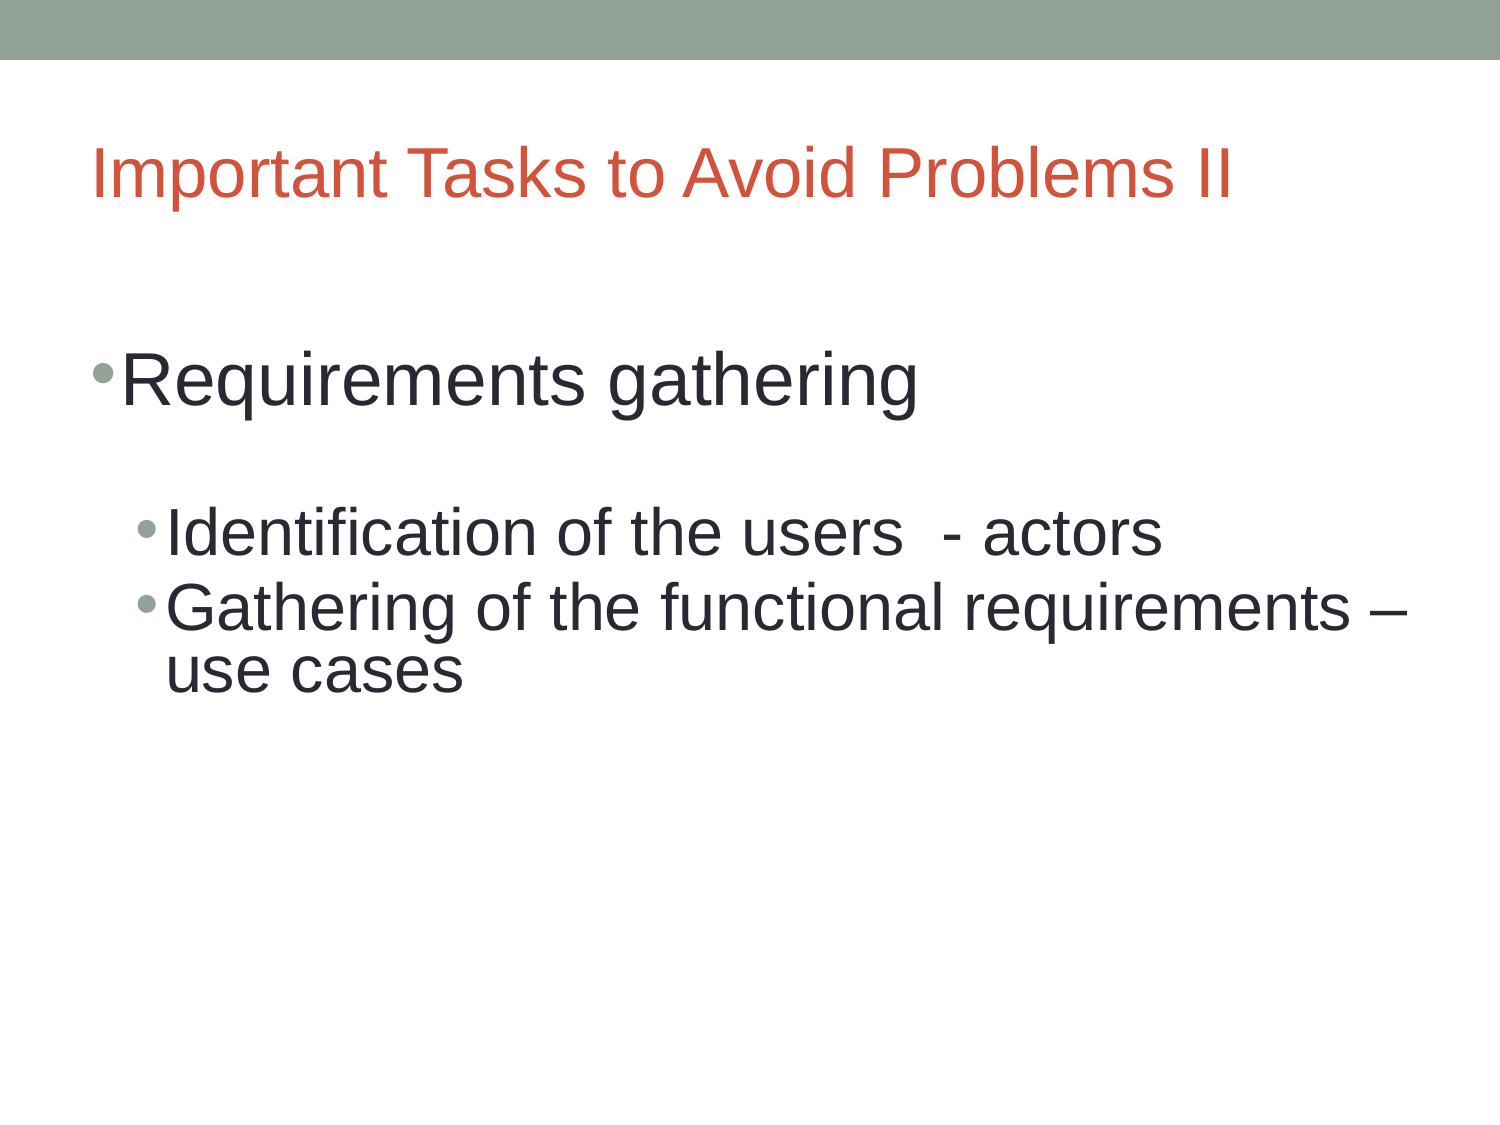

# Important Tasks to Avoid Problems II

Requirements gathering

Identification of the users  - actors
Gathering of the functional requirements – use cases